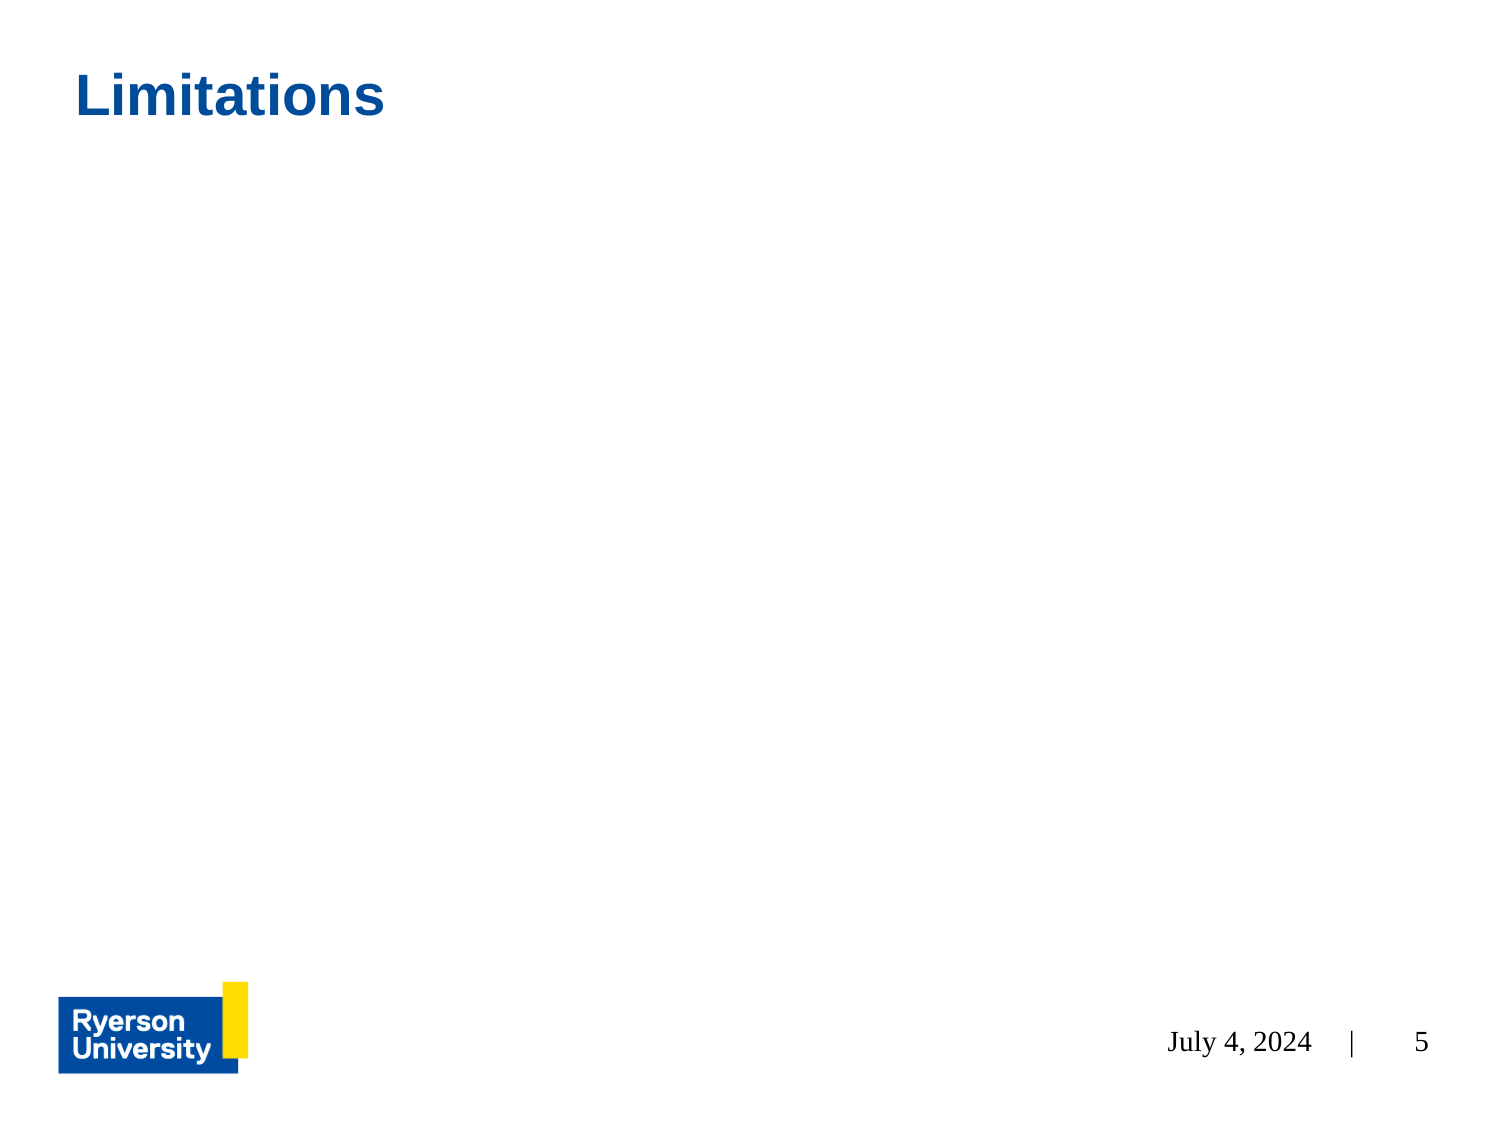

# Limitations

5
July 4, 2024     |